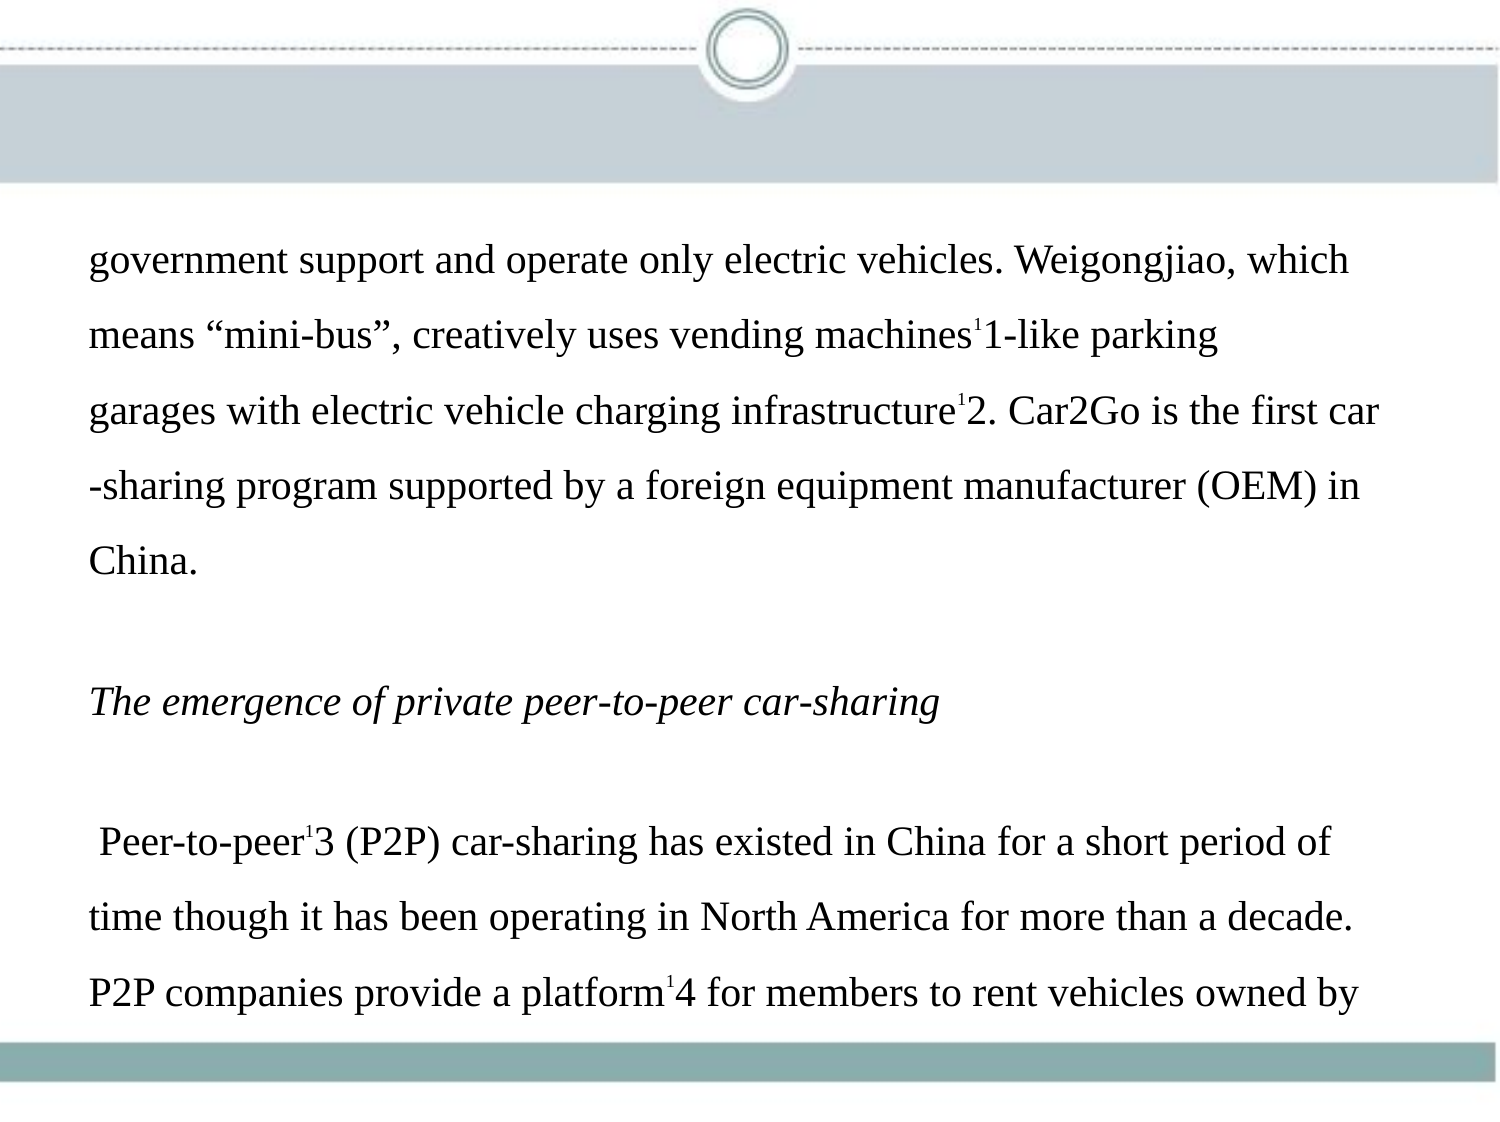

government support and operate only electric vehicles. Weigongjiao, which
means “mini-bus”, creatively uses vending machines11-like parking
garages with electric vehicle charging infrastructure12. Car2Go is the first car
-sharing program supported by a foreign equipment manufacturer (OEM) in
China.
The emergence of private peer-to-peer car-sharing
 Peer-to-peer13 (P2P) car-sharing has existed in China for a short period of
time though it has been operating in North America for more than a decade.
P2P companies provide a platform14 for members to rent vehicles owned by